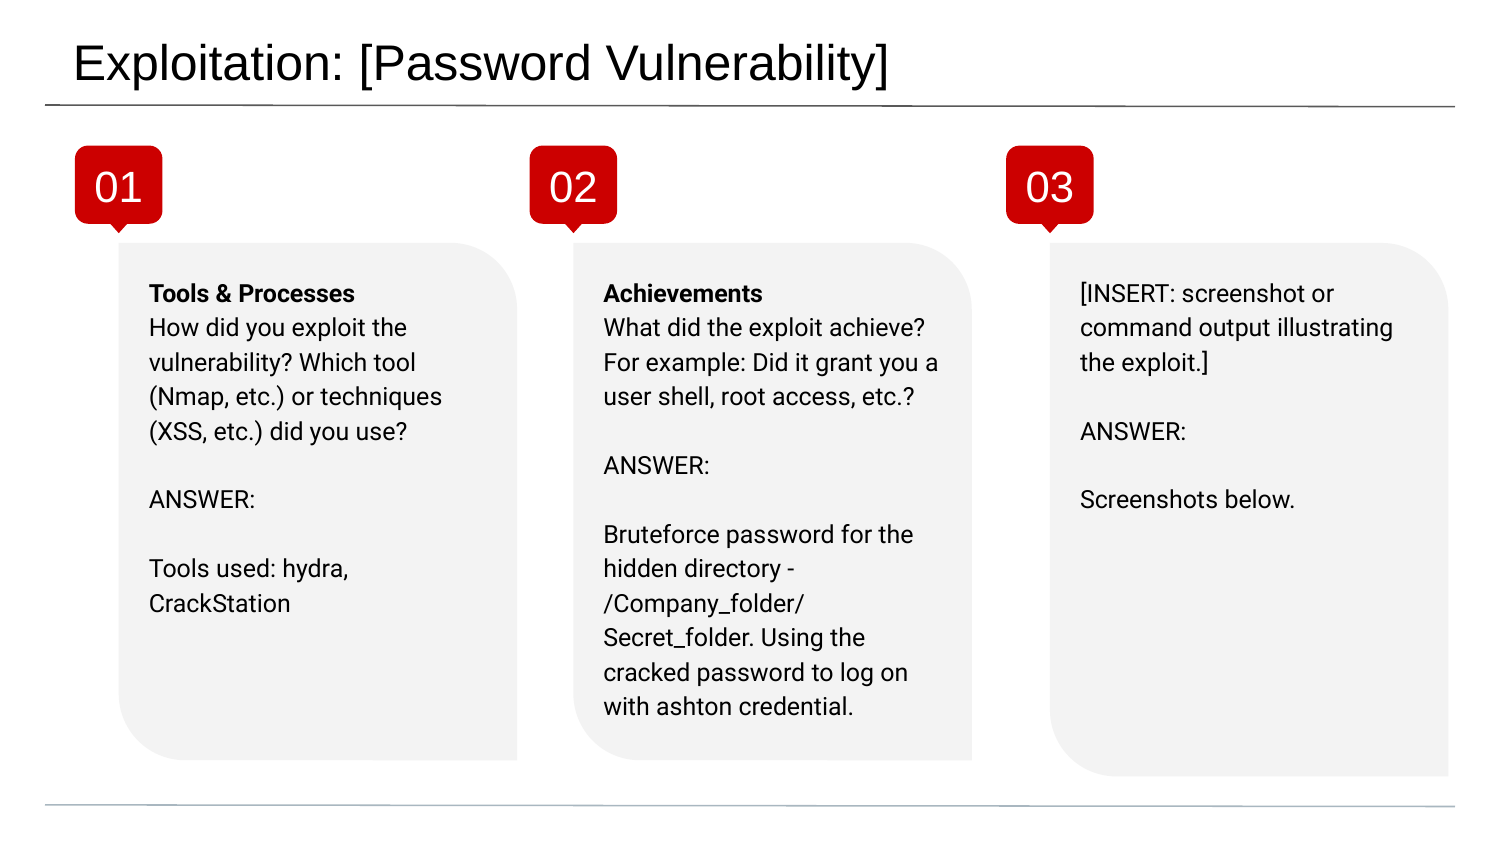

# Exploitation: [Password Vulnerability]
01

02

03

Tools & Processes
How did you exploit the vulnerability? Which tool (Nmap, etc.) or techniques (XSS, etc.) did you use?

ANSWER:

Tools used: hydra,
CrackStation
Achievements
What did the exploit achieve? For example: Did it grant you a user shell, root access, etc.?

ANSWER:

Bruteforce password for the hidden directory -
/Company_folder/Secret_folder. Using the cracked password to log on  with ashton credential.

[INSERT: screenshot or command output illustrating the exploit.]

ANSWER:

Screenshots below.